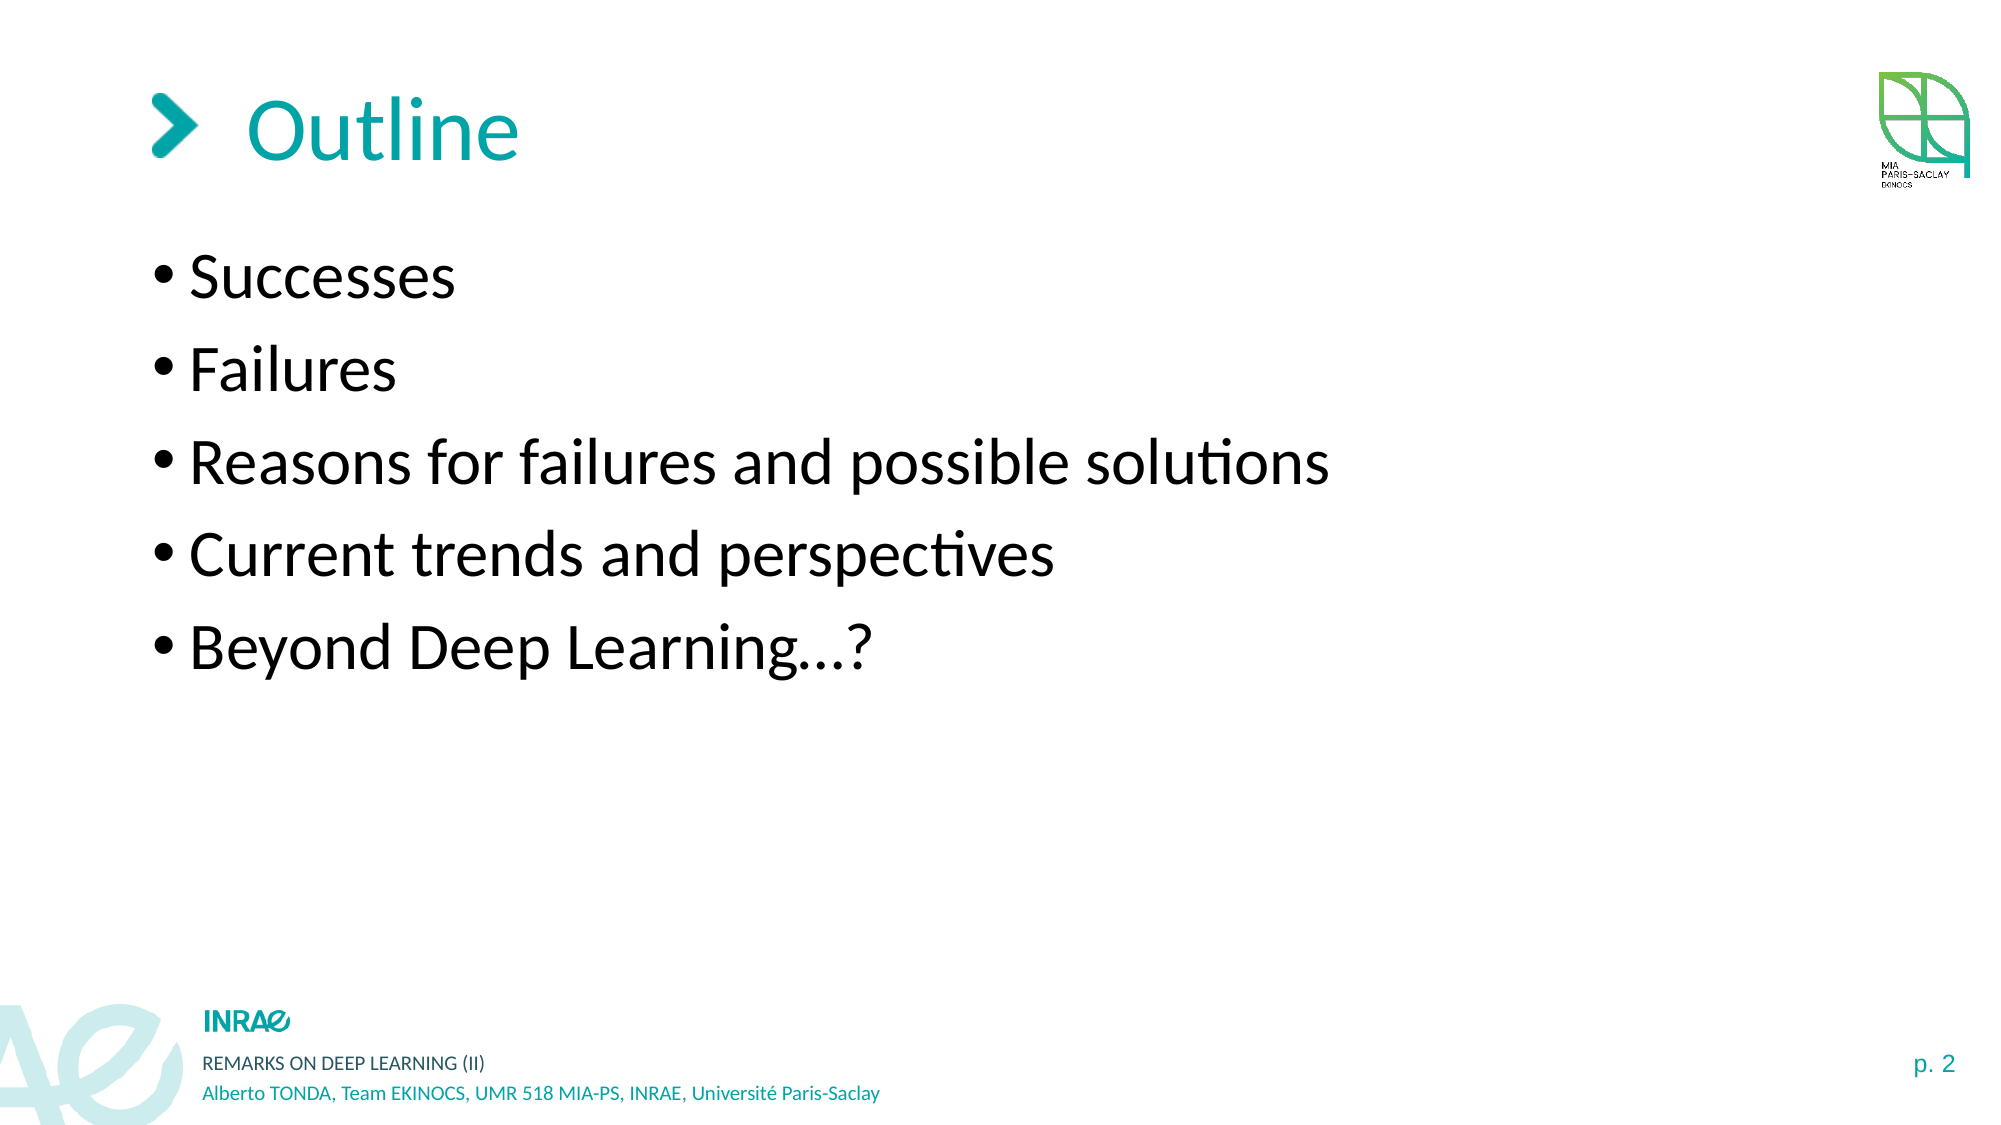

# Outline
Successes
Failures
Reasons for failures and possible solutions
Current trends and perspectives
Beyond Deep Learning…?